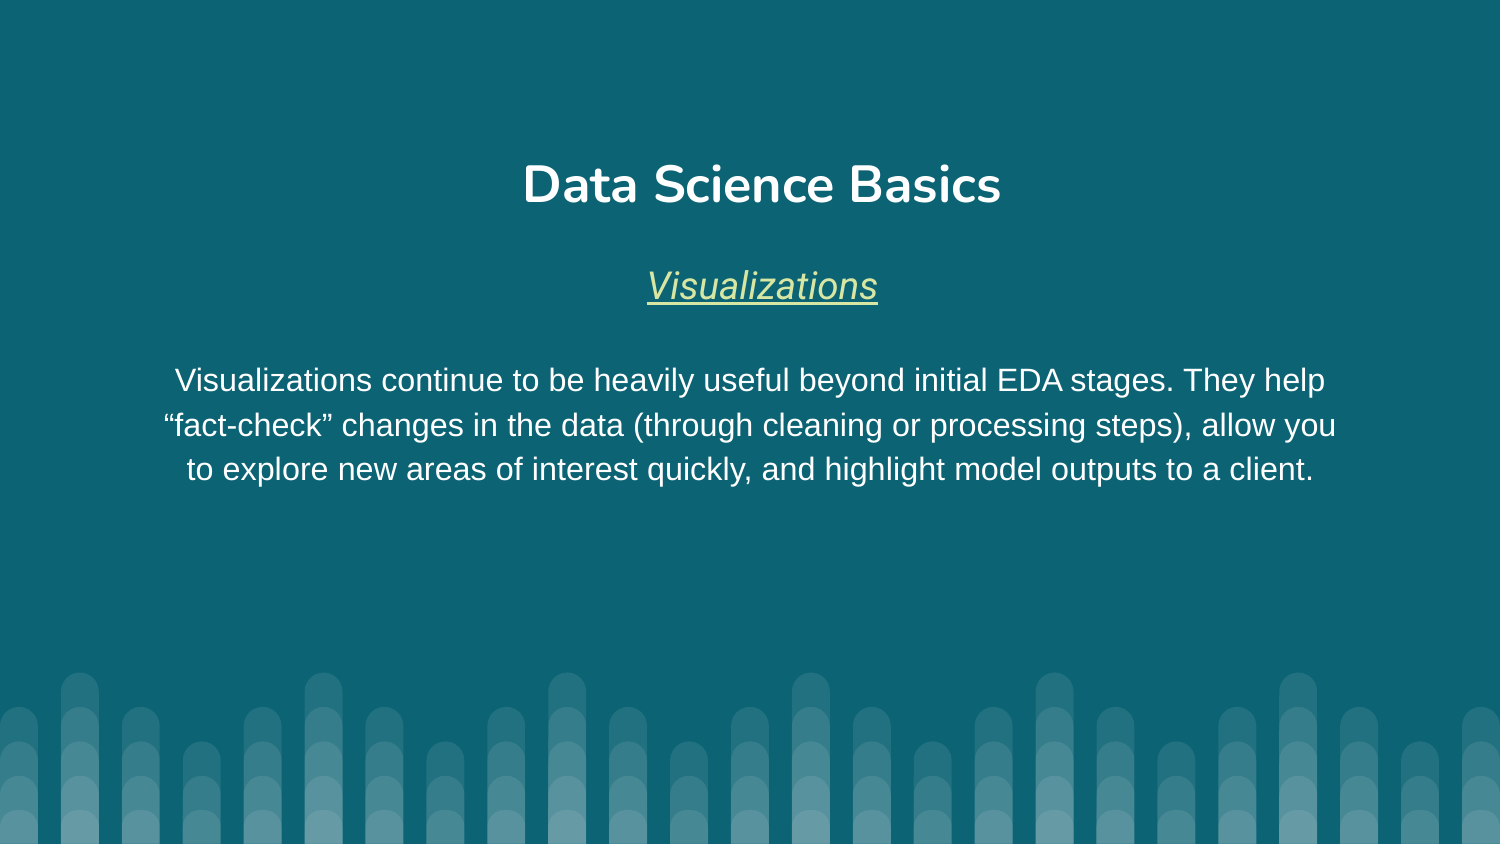

# Data Science Basics
Visualizations
Visualizations continue to be heavily useful beyond initial EDA stages. They help “fact-check” changes in the data (through cleaning or processing steps), allow you to explore new areas of interest quickly, and highlight model outputs to a client.